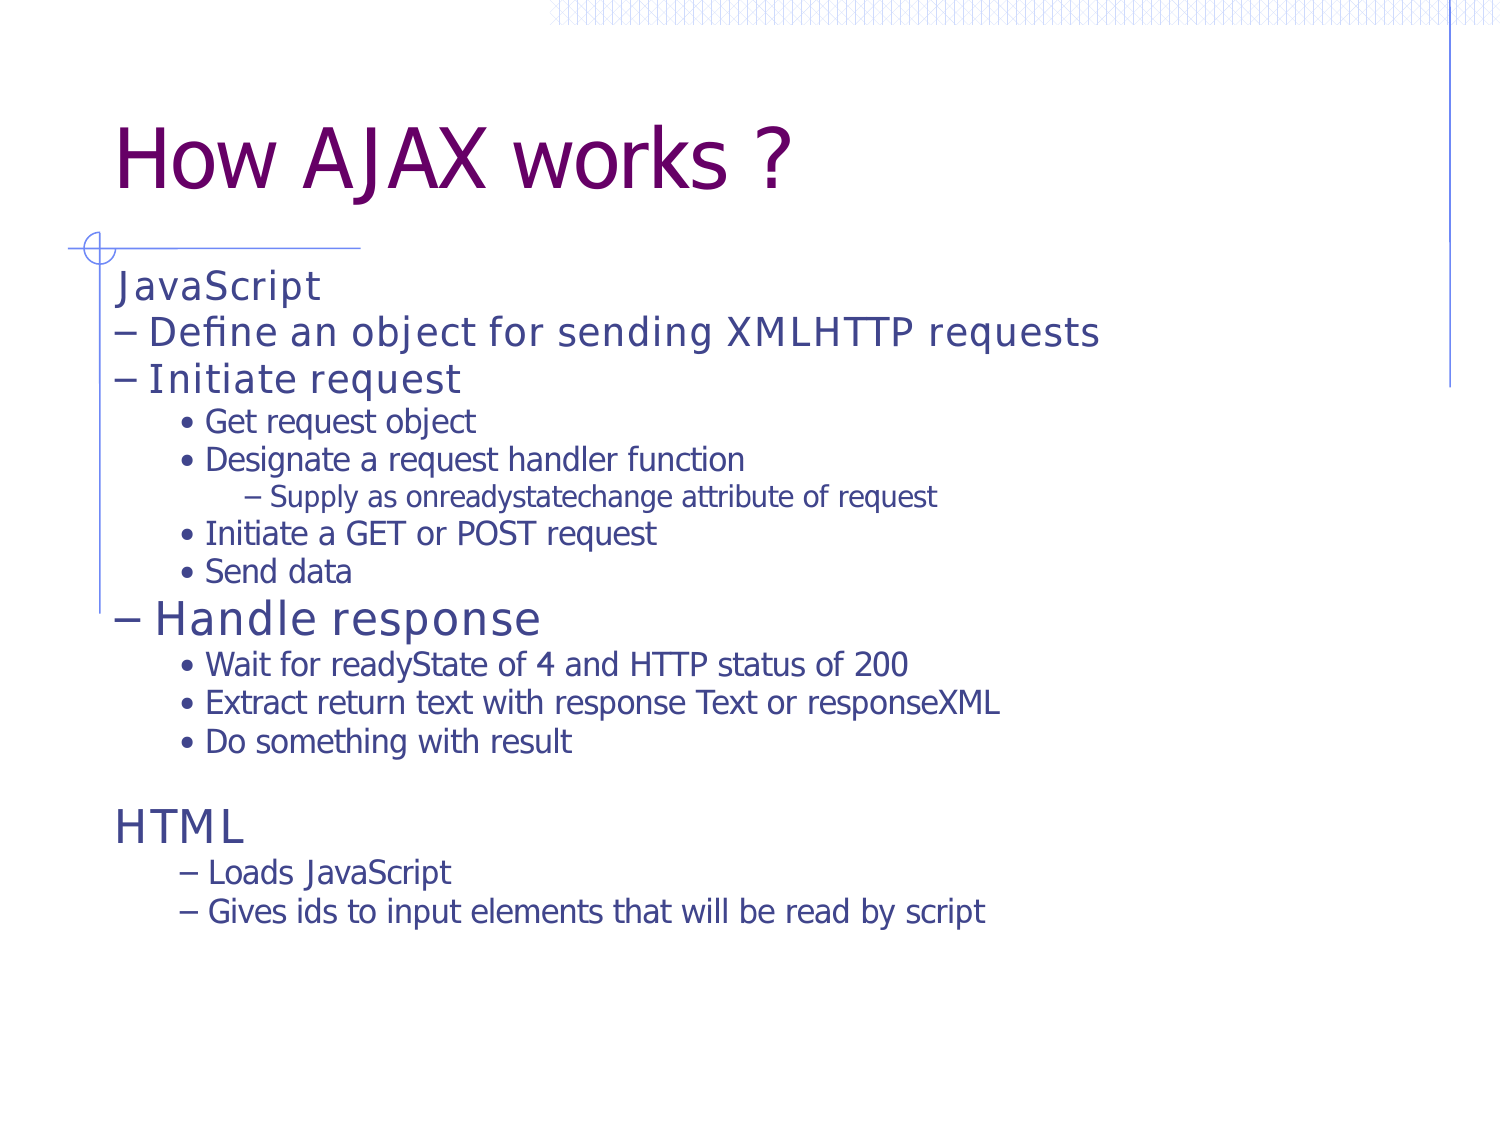

# How AJAX works ?
JavaScript
– Define an object for sending XMLHTTP requests
– Initiate request
• Get request object
• Designate a request handler function
– Supply as onreadystatechange attribute of request
• Initiate a GET or POST request
• Send data
– Handle response
• Wait for readyState of 4 and HTTP status of 200
• Extract return text with response Text or responseXML
• Do something with result

HTML
– Loads JavaScript
– Gives ids to input elements that will be read by script